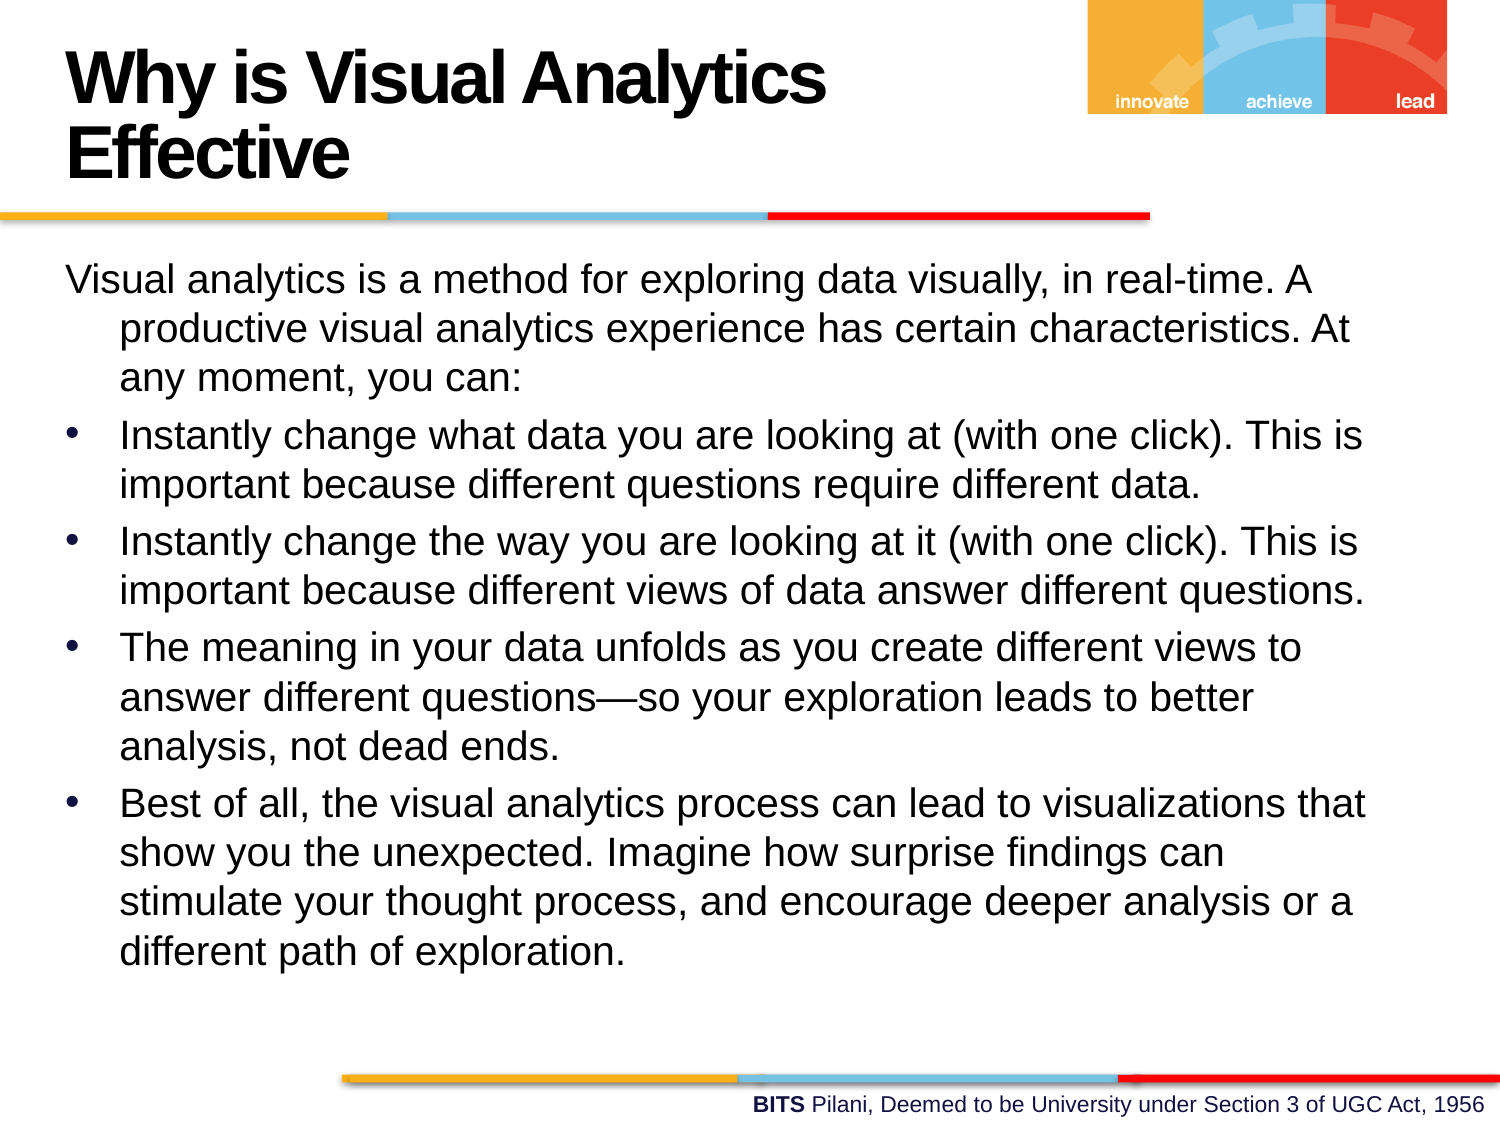

Why is Visual Analytics Effective
Visual analytics is a method for exploring data visually, in real-time. A productive visual analytics experience has certain characteristics. At any moment, you can:
Instantly change what data you are looking at (with one click). This is important because different questions require different data.
Instantly change the way you are looking at it (with one click). This is important because different views of data answer different questions.
The meaning in your data unfolds as you create different views to answer different questions—so your exploration leads to better analysis, not dead ends.
Best of all, the visual analytics process can lead to visualizations that show you the unexpected. Imagine how surprise findings can stimulate your thought process, and encourage deeper analysis or a different path of exploration.